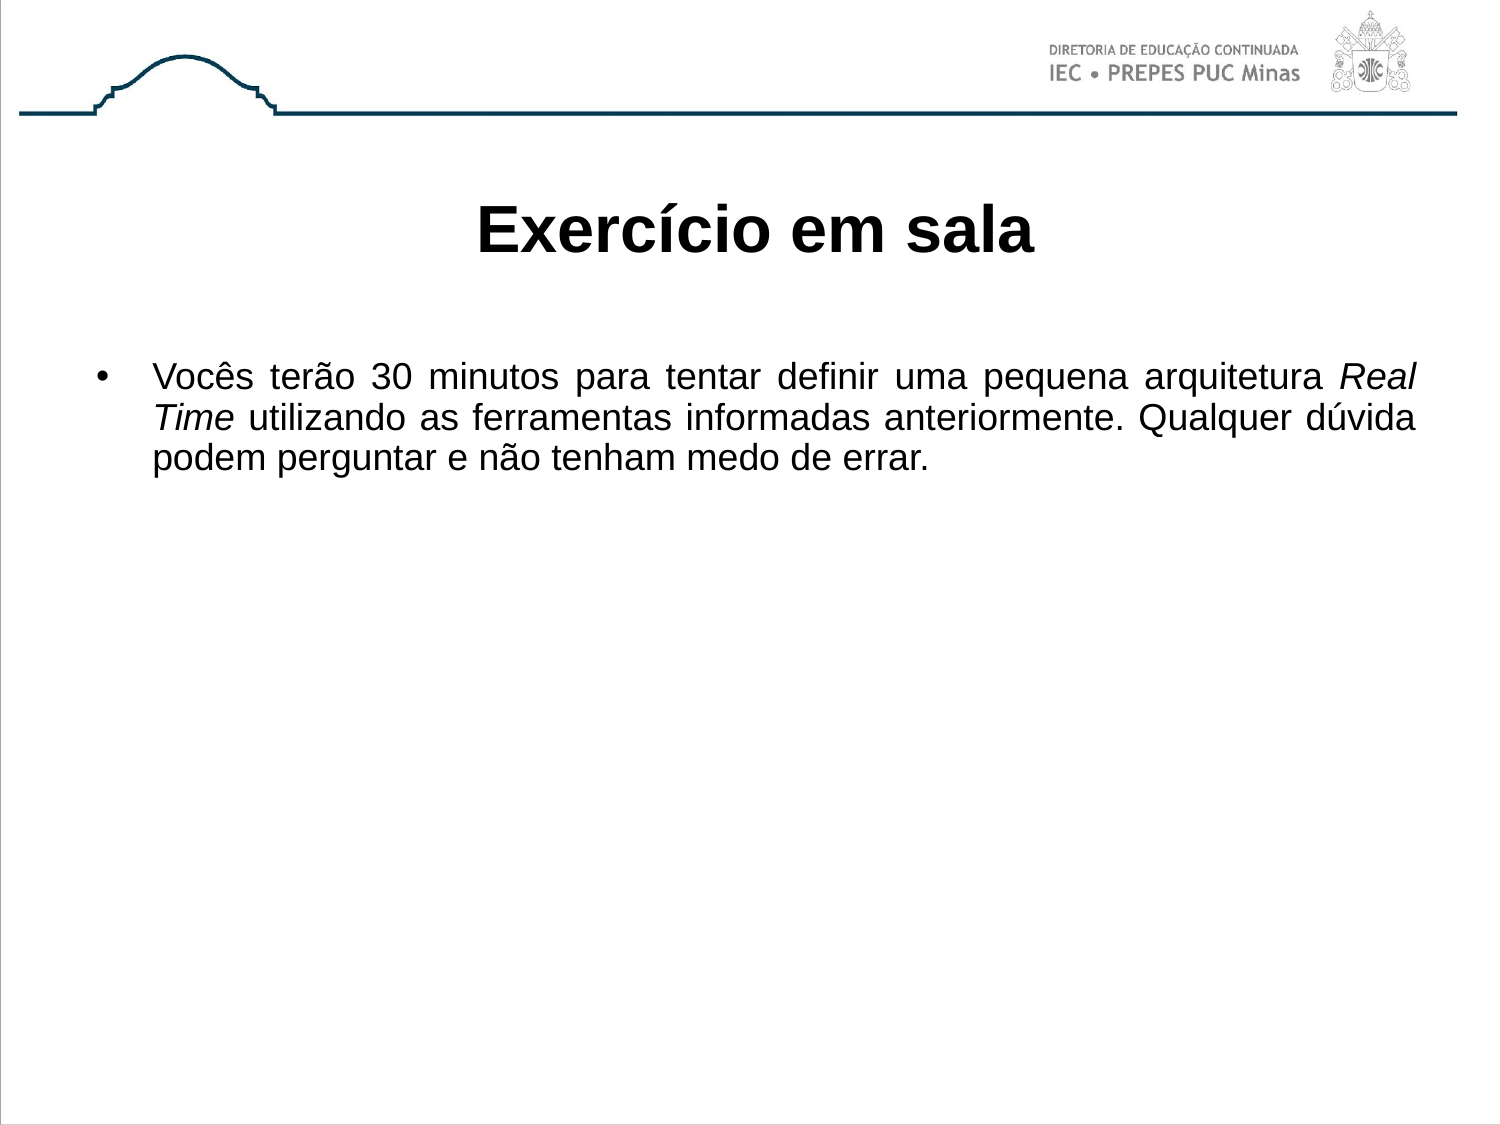

# Exercício em sala
Vocês terão 30 minutos para tentar definir uma pequena arquitetura Real Time utilizando as ferramentas informadas anteriormente. Qualquer dúvida podem perguntar e não tenham medo de errar.